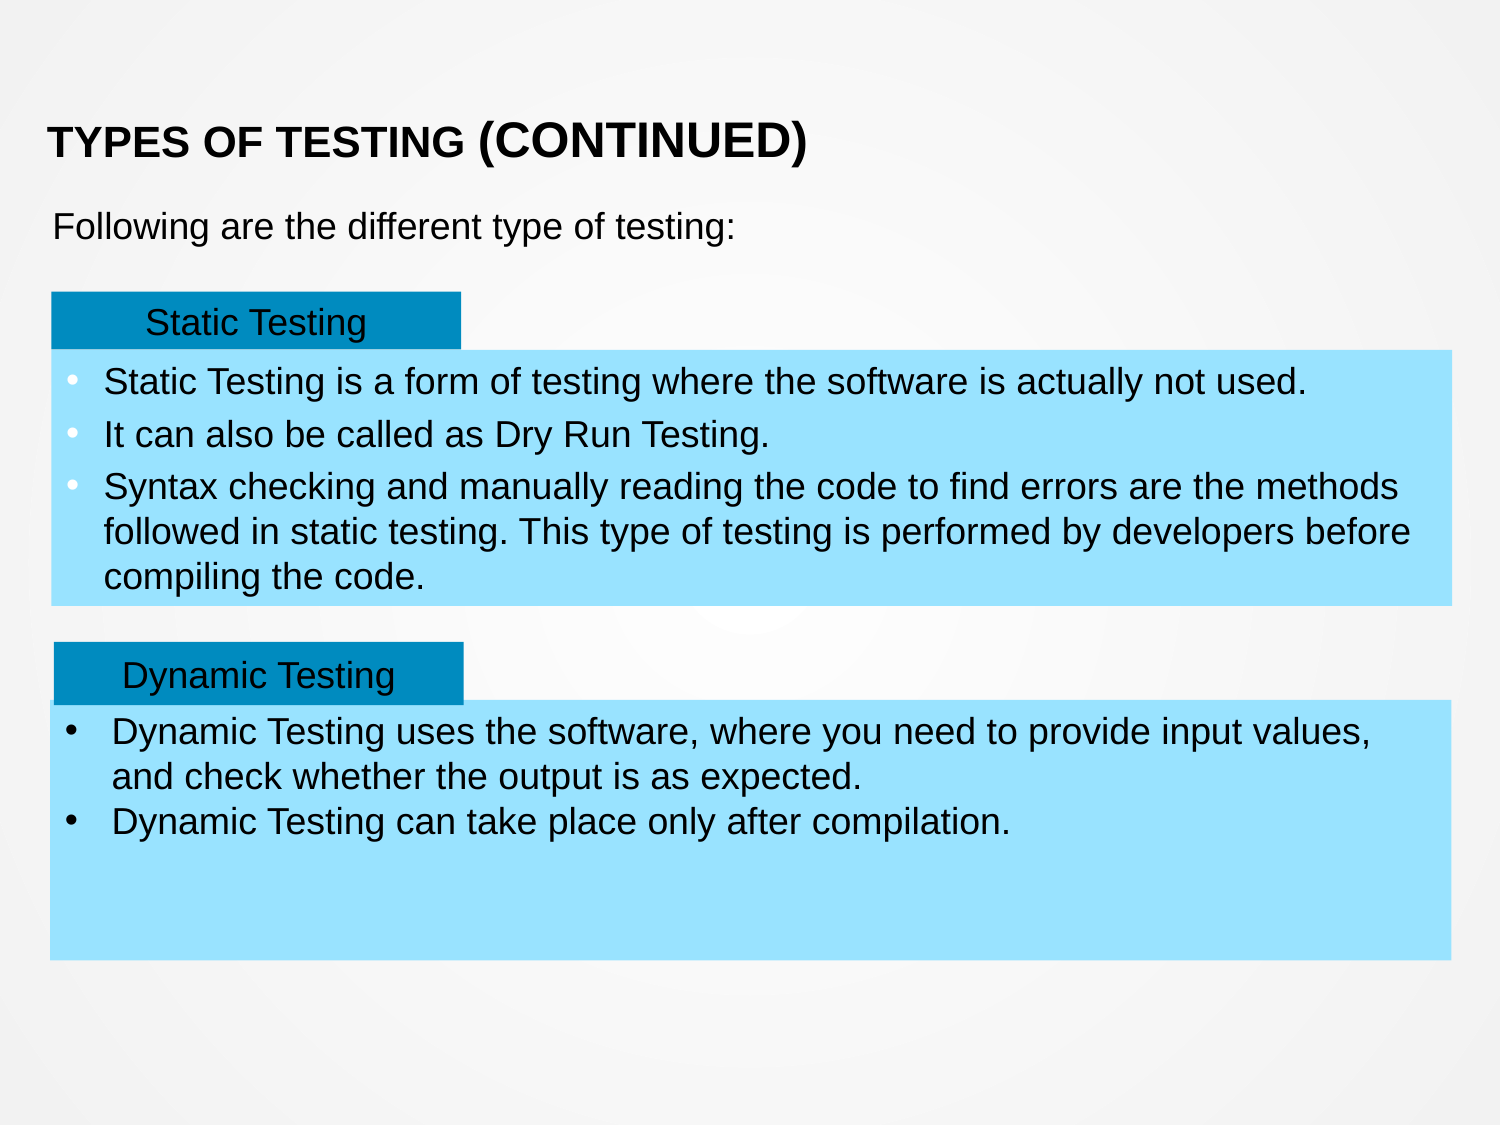

# Types of testing (Continued)
Following are the different type of testing:
Static Testing
Static Testing is a form of testing where the software is actually not used.
It can also be called as Dry Run Testing.
Syntax checking and manually reading the code to find errors are the methods followed in static testing. This type of testing is performed by developers before compiling the code.
Dynamic Testing
Dynamic Testing uses the software, where you need to provide input values, and check whether the output is as expected.
Dynamic Testing can take place only after compilation.